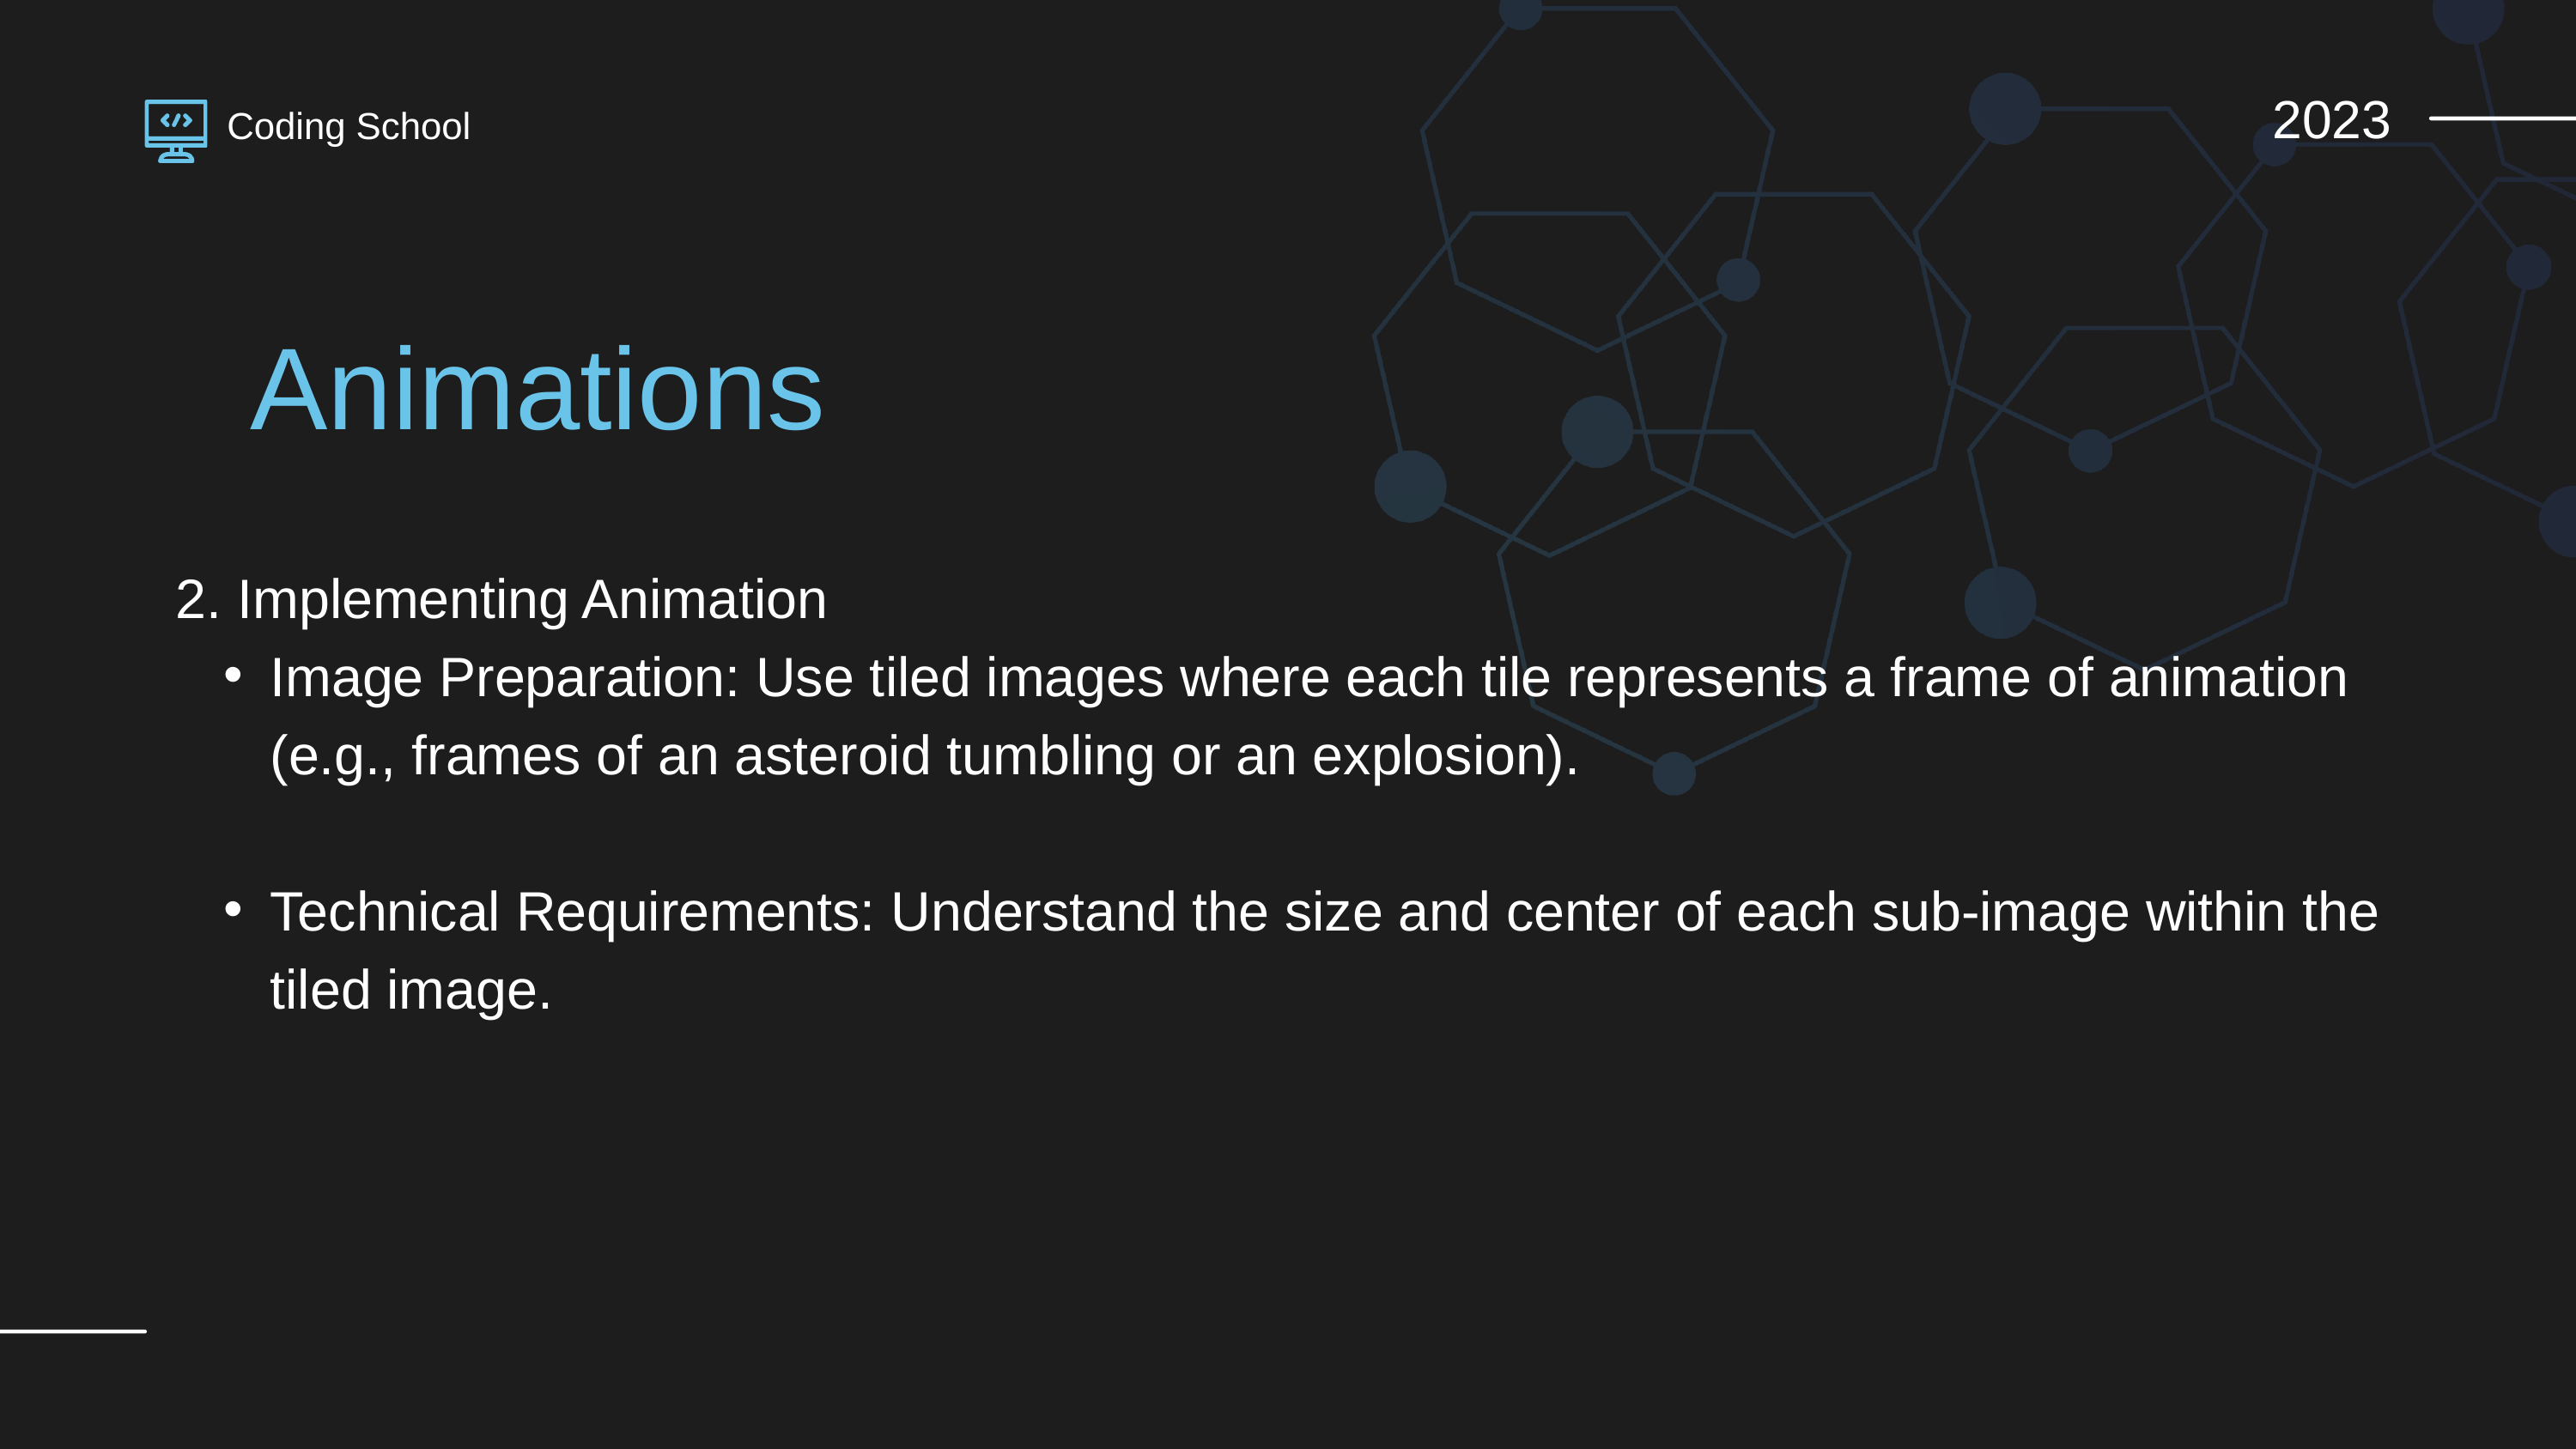

2023
Coding School

Animations
2. Implementing Animation
Image Preparation: Use tiled images where each tile represents a frame of animation (e.g., frames of an asteroid tumbling or an explosion).

Technical Requirements: Understand the size and center of each sub-image within the tiled image.